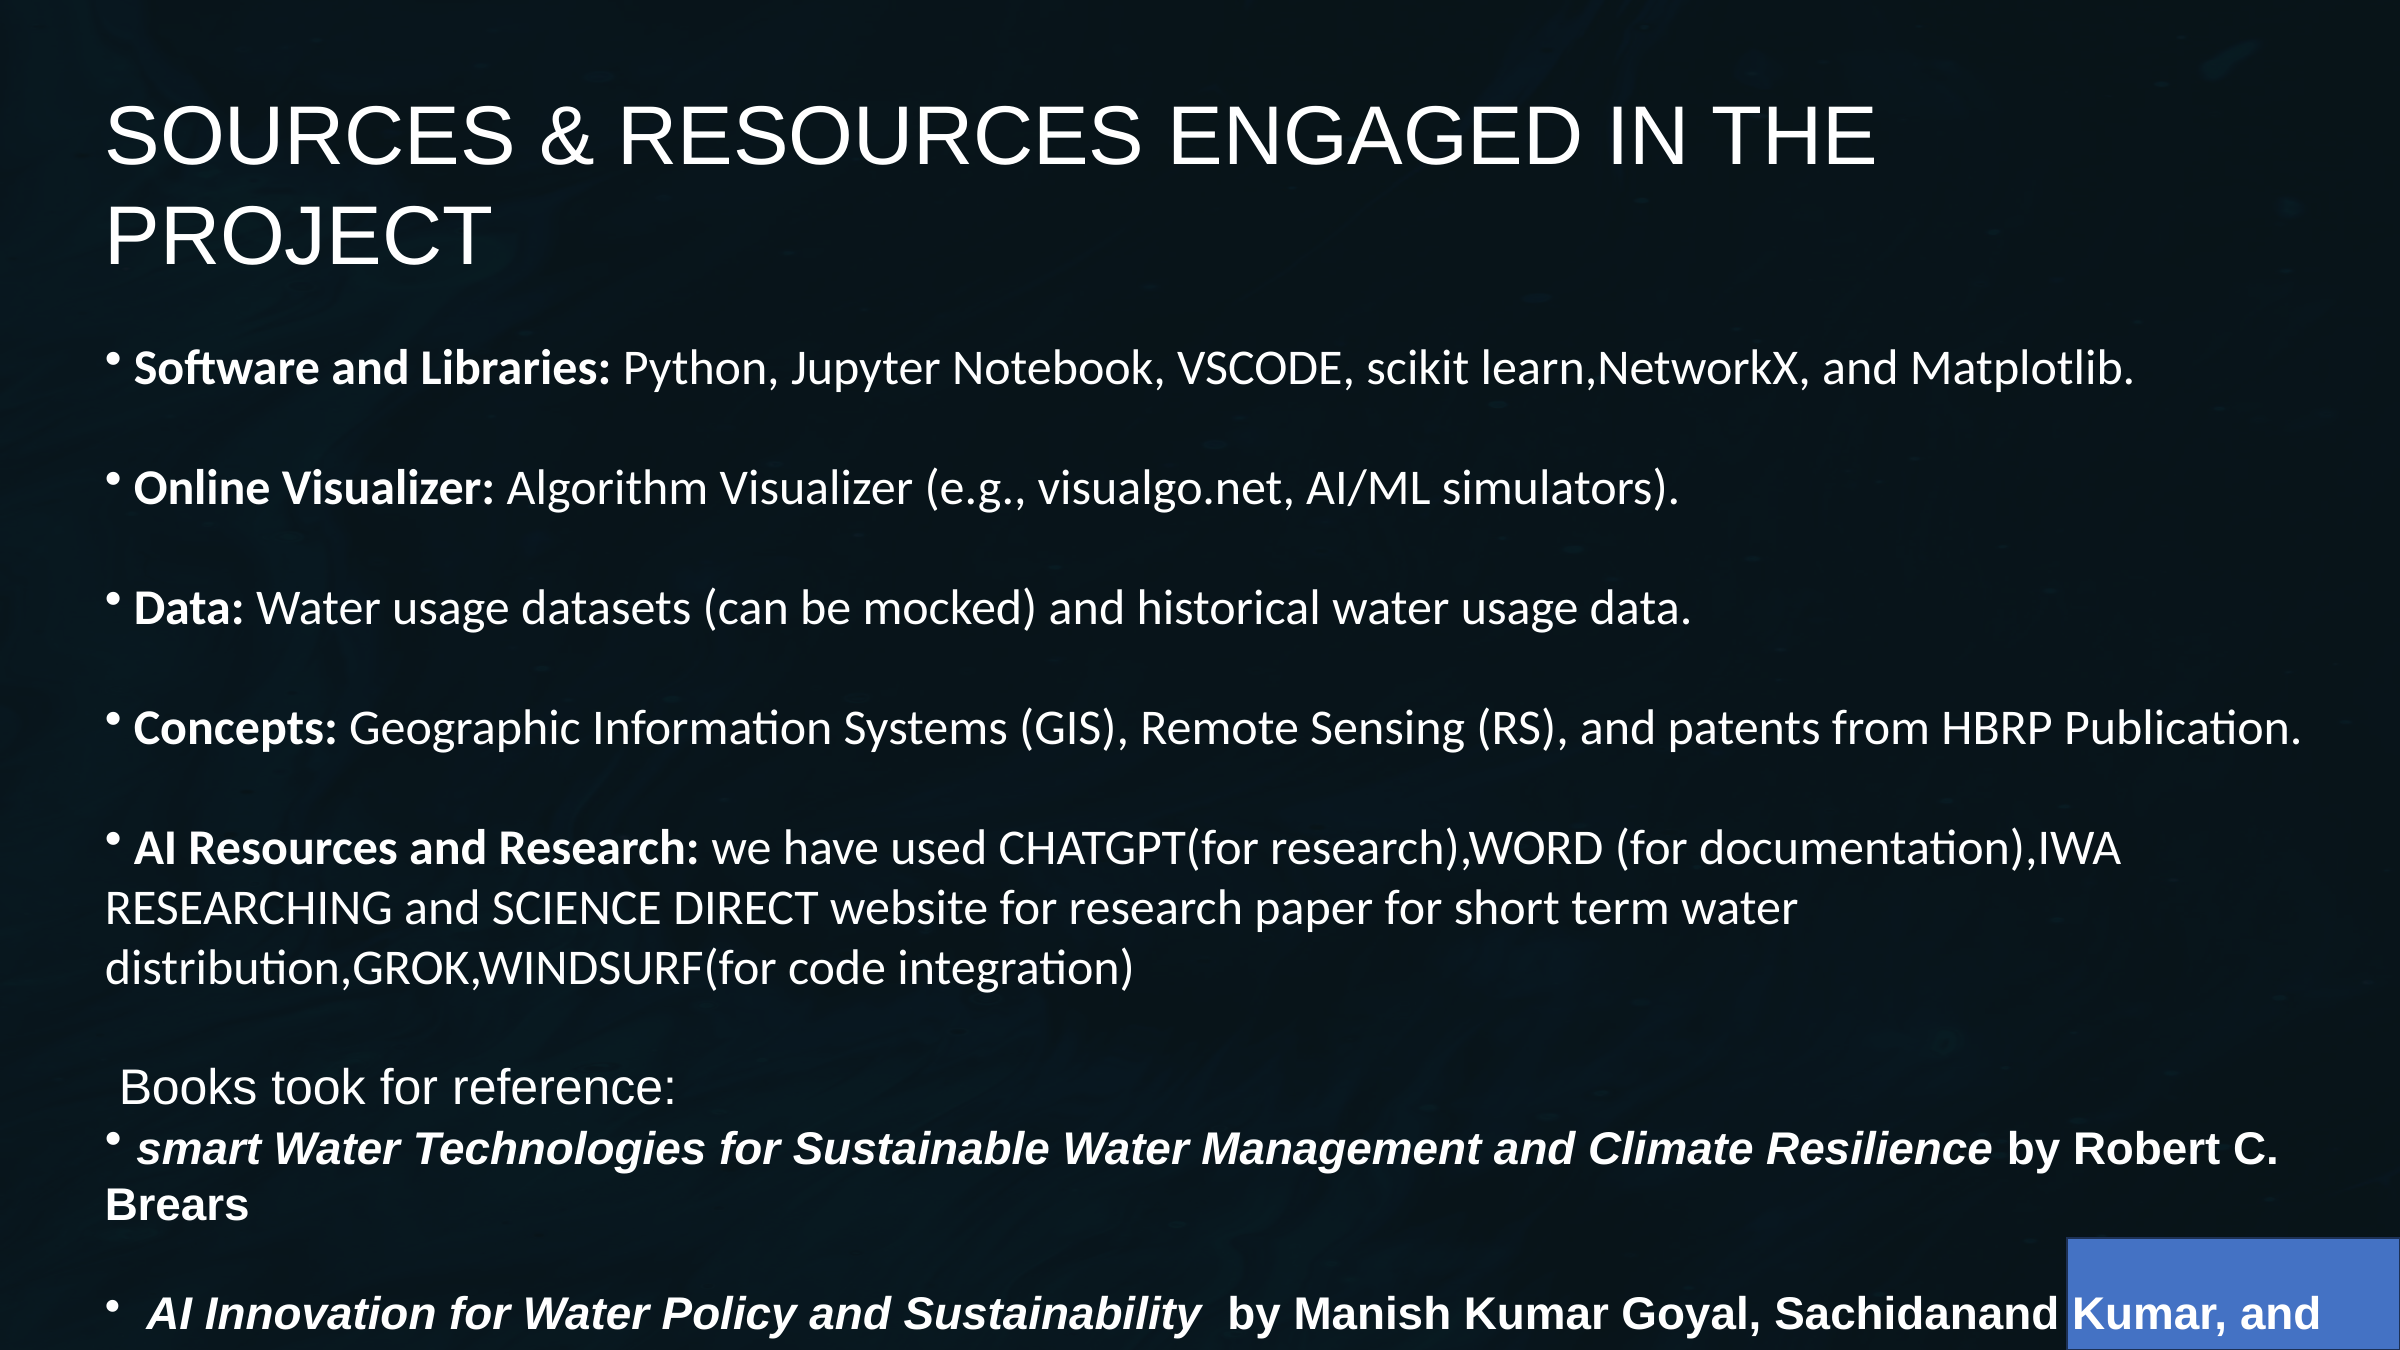

SOURCES & RESOURCES ENGAGED IN THE PROJECT
 Software and Libraries: Python, Jupyter Notebook, VSCODE, scikit learn,NetworkX, and Matplotlib.

 Online Visualizer: Algorithm Visualizer (e.g., visualgo.net, AI/ML simulators).

 Data: Water usage datasets (can be mocked) and historical water usage data.

 Concepts: Geographic Information Systems (GIS), Remote Sensing (RS), and patents from HBRP Publication.

 AI Resources and Research: we have used CHATGPT(for research),WORD (for documentation),IWA RESEARCHING and SCIENCE DIRECT website for research paper for short term water distribution,GROK,WINDSURF(for code integration)

 Books took for reference:
 smart Water Technologies for Sustainable Water Management and Climate Resilience by Robert C. Brears

  AI Innovation for Water Policy and Sustainability  by Manish Kumar Goyal, Sachidanand Kumar, and Akhilesh Gupta